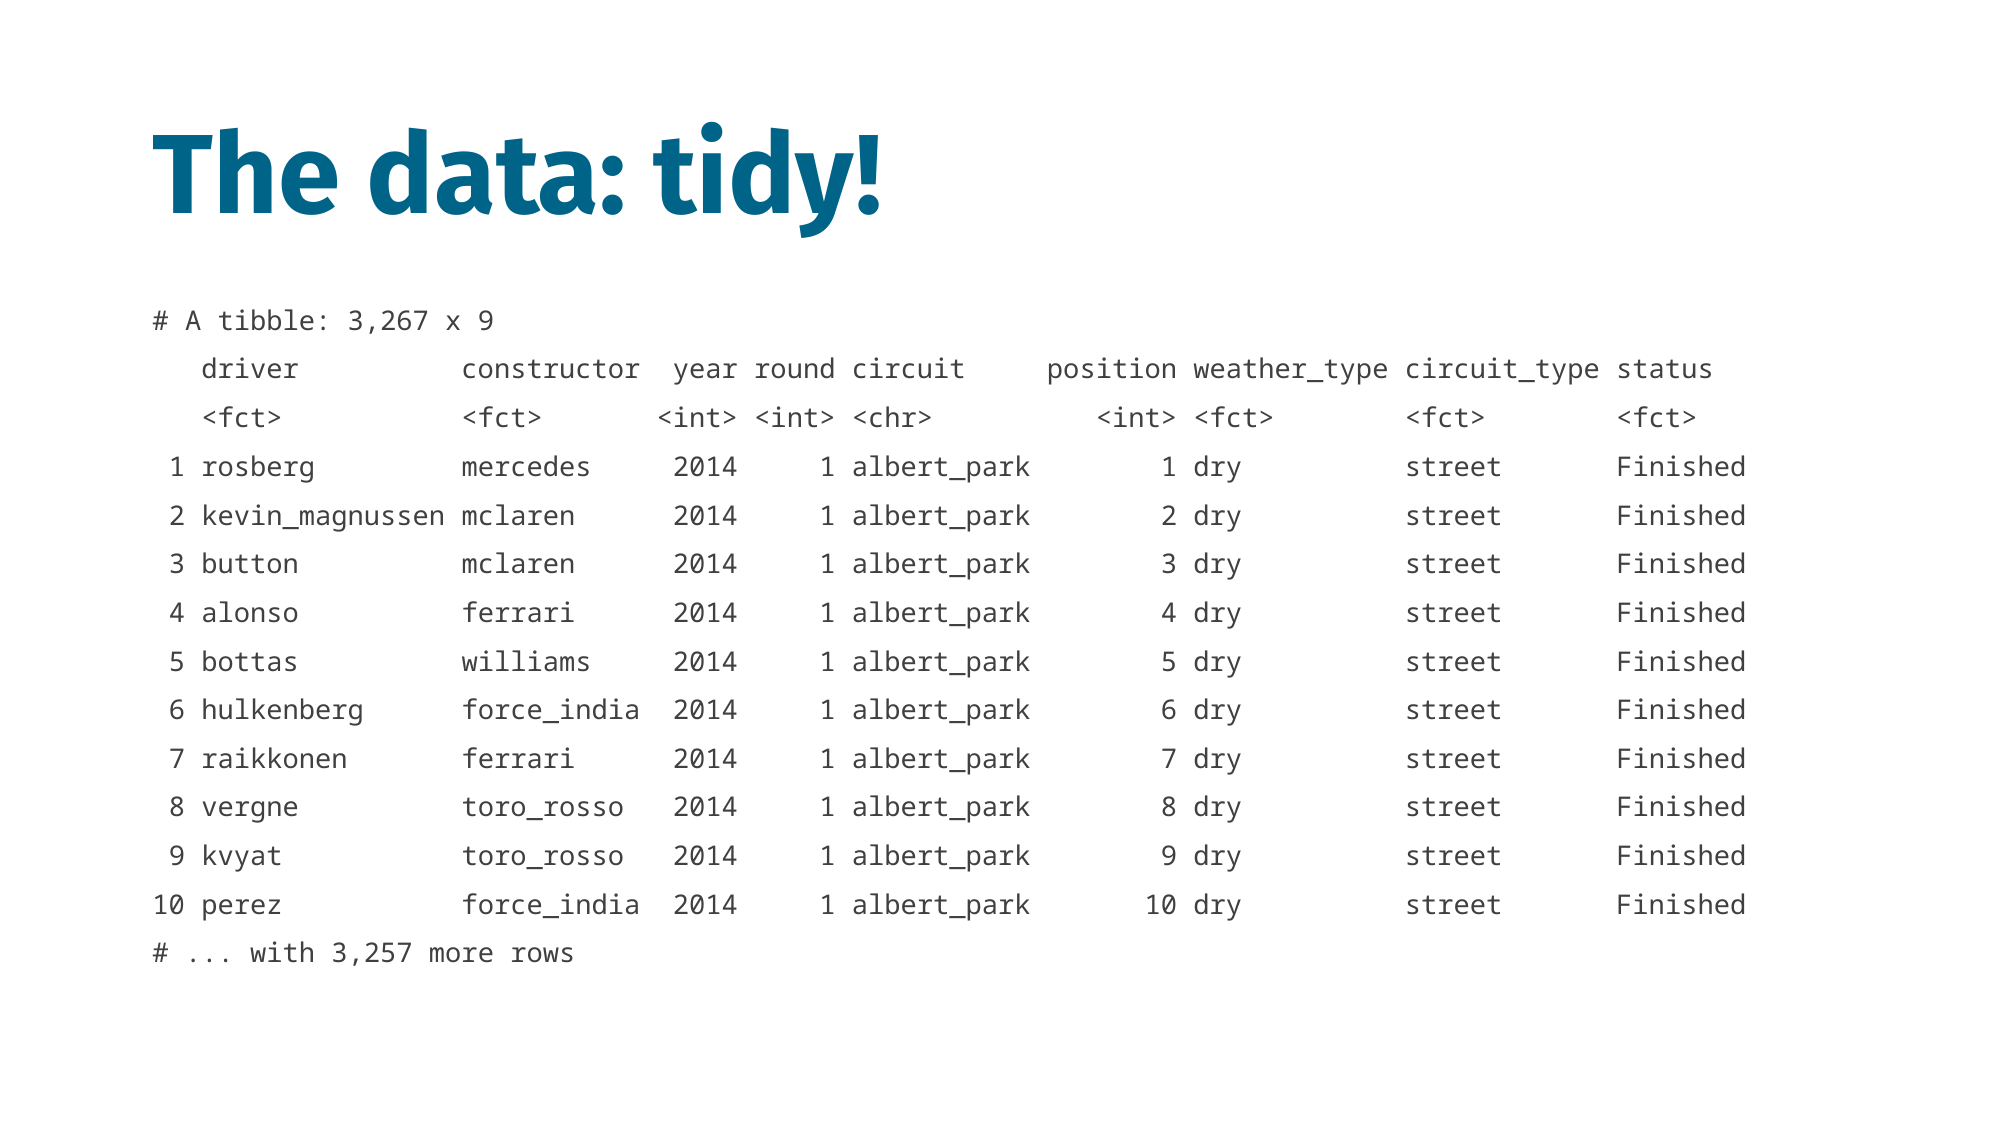

# The data: tidy!
# A tibble: 3,267 x 9
   driver          constructor  year round circuit     position weather_type circuit_type status
   <fct>           <fct>       <int> <int> <chr>          <int> <fct>        <fct>        <fct>
 1 rosberg         mercedes     2014     1 albert_park        1 dry          street       Finished
 2 kevin_magnussen mclaren      2014     1 albert_park        2 dry          street       Finished
 3 button          mclaren      2014     1 albert_park        3 dry          street       Finished
 4 alonso          ferrari      2014     1 albert_park        4 dry          street       Finished
 5 bottas          williams     2014     1 albert_park        5 dry          street       Finished
 6 hulkenberg      force_india  2014     1 albert_park        6 dry          street       Finished
 7 raikkonen       ferrari      2014     1 albert_park        7 dry          street       Finished
 8 vergne          toro_rosso   2014     1 albert_park        8 dry          street       Finished
 9 kvyat           toro_rosso   2014     1 albert_park        9 dry          street       Finished
10 perez           force_india  2014     1 albert_park       10 dry          street       Finished
# ... with 3,257 more rows